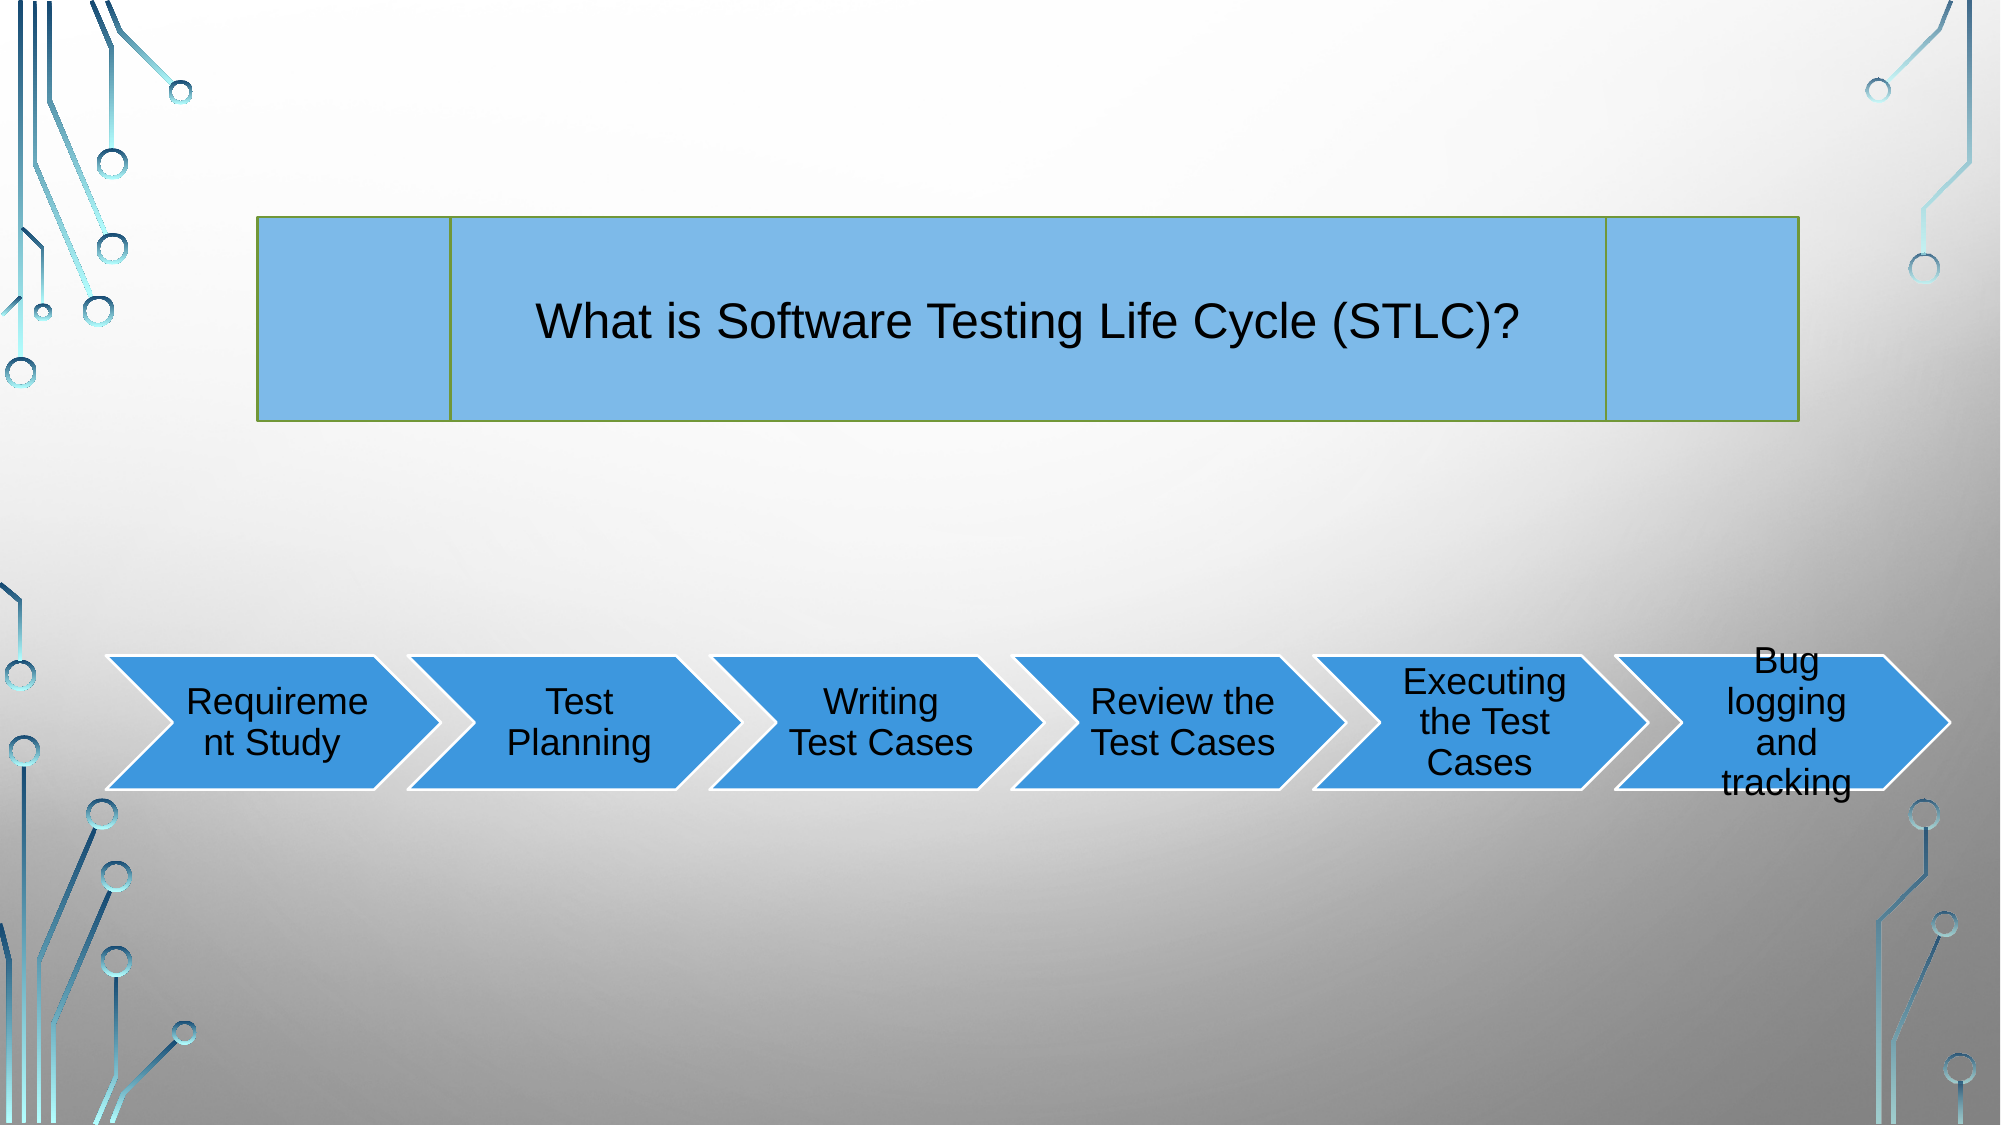

What is Software Testing Life Cycle (STLC)?
Requirement Study
Test Planning
Writing Test Cases
Review the Test Cases
Executing the Test Cases
Bug logging and tracking